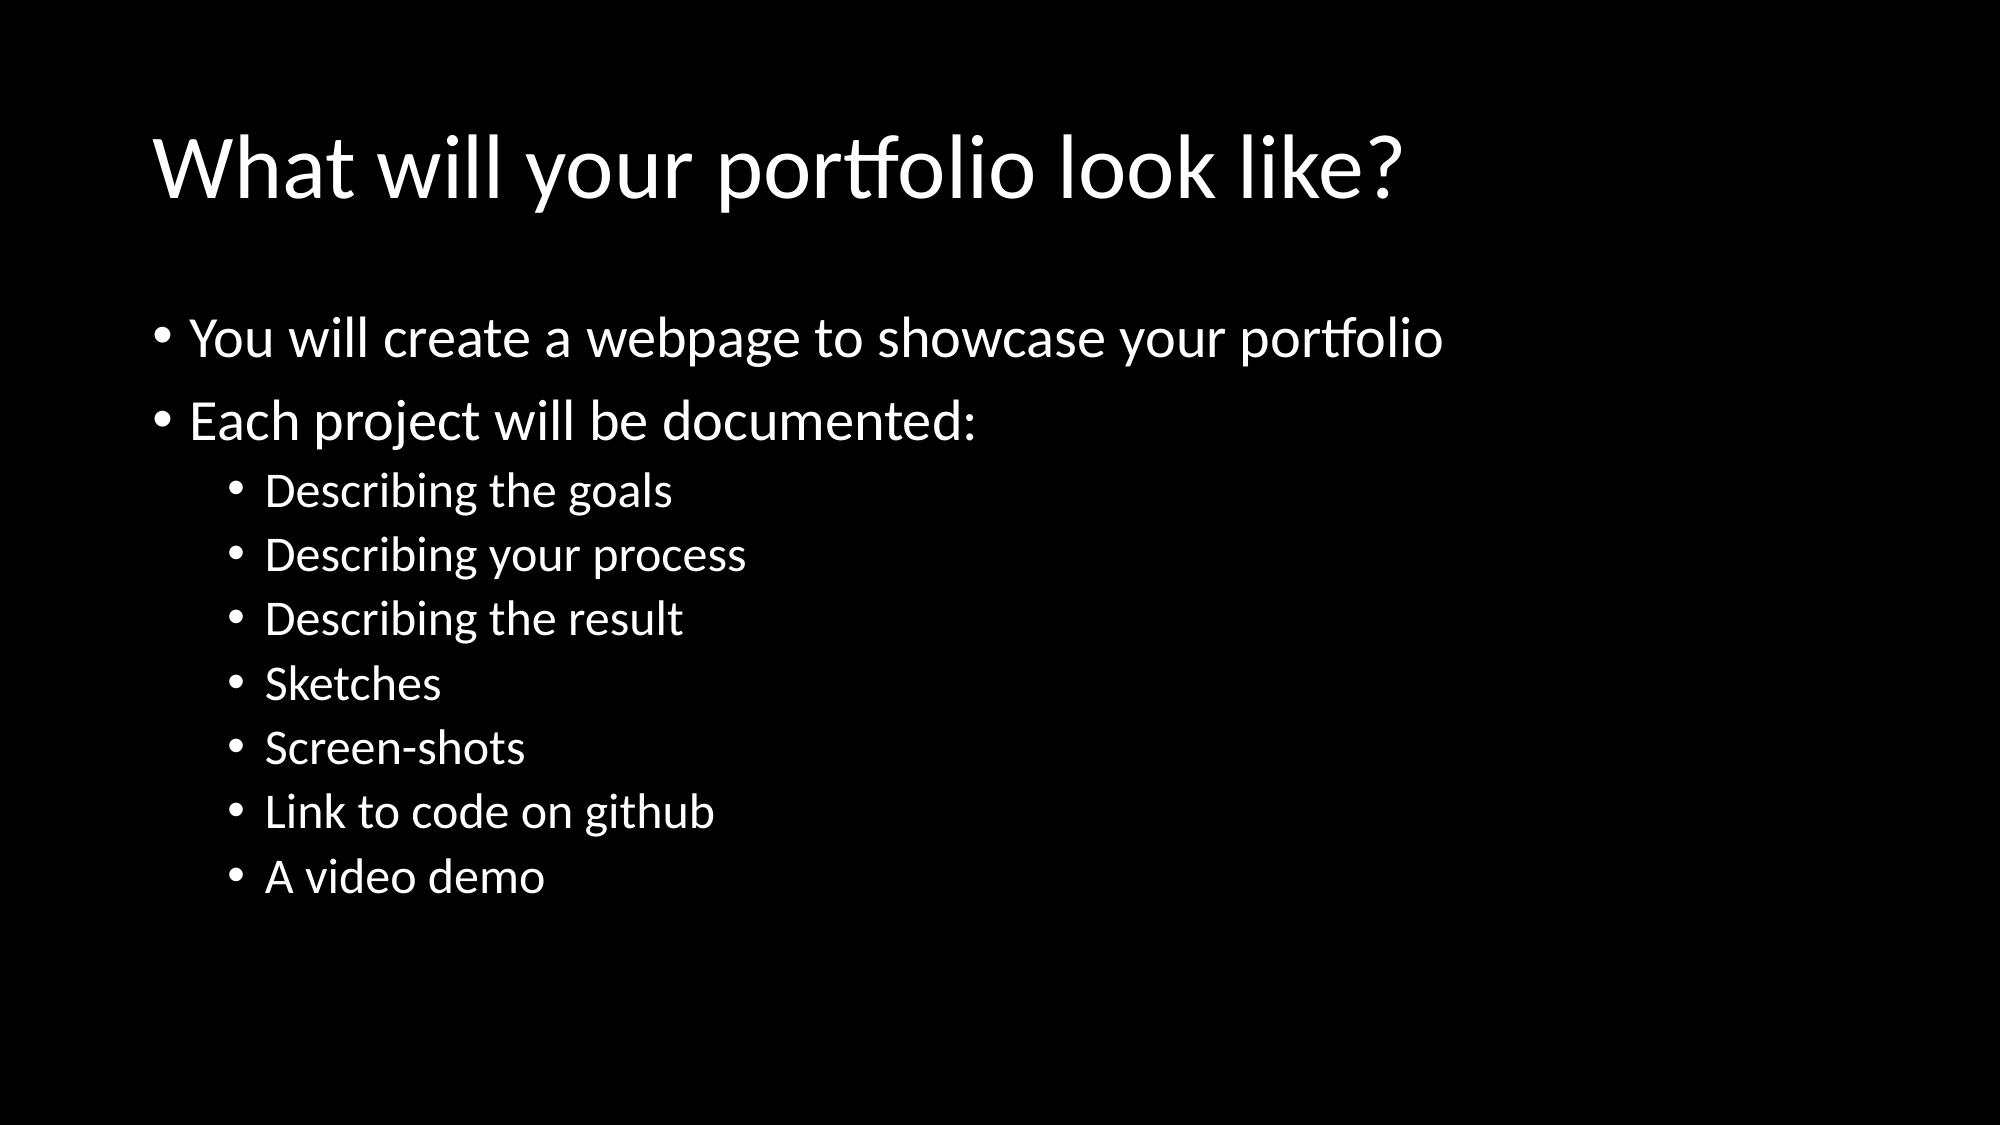

# What will your portfolio look like?
You will create a webpage to showcase your portfolio
Each project will be documented:
Describing the goals
Describing your process
Describing the result
Sketches
Screen-shots
Link to code on github
A video demo